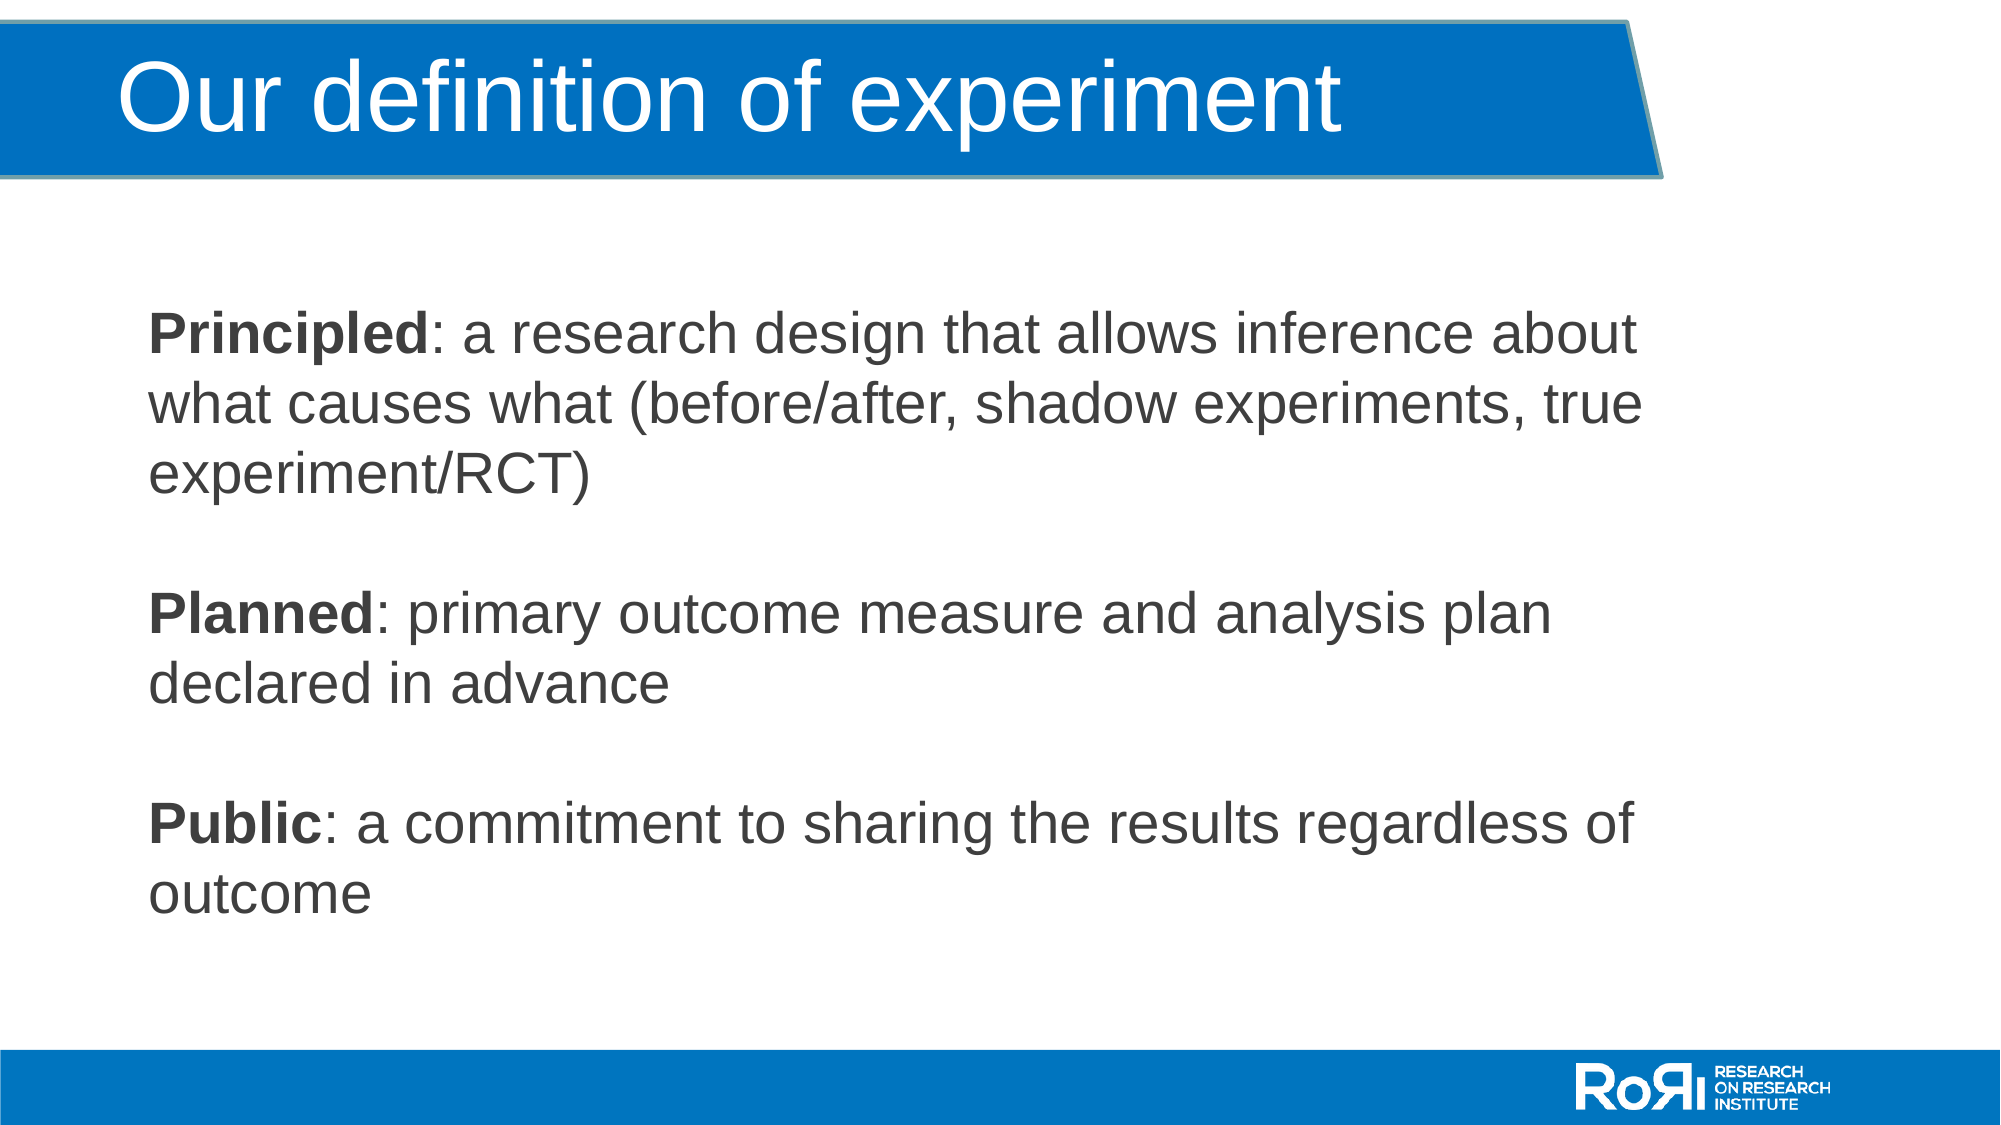

Our definition of experiment
Principled: a research design that allows inference about what causes what (before/after, shadow experiments, true experiment/RCT)

Planned: primary outcome measure and analysis plan declared in advance

Public: a commitment to sharing the results regardless of outcome